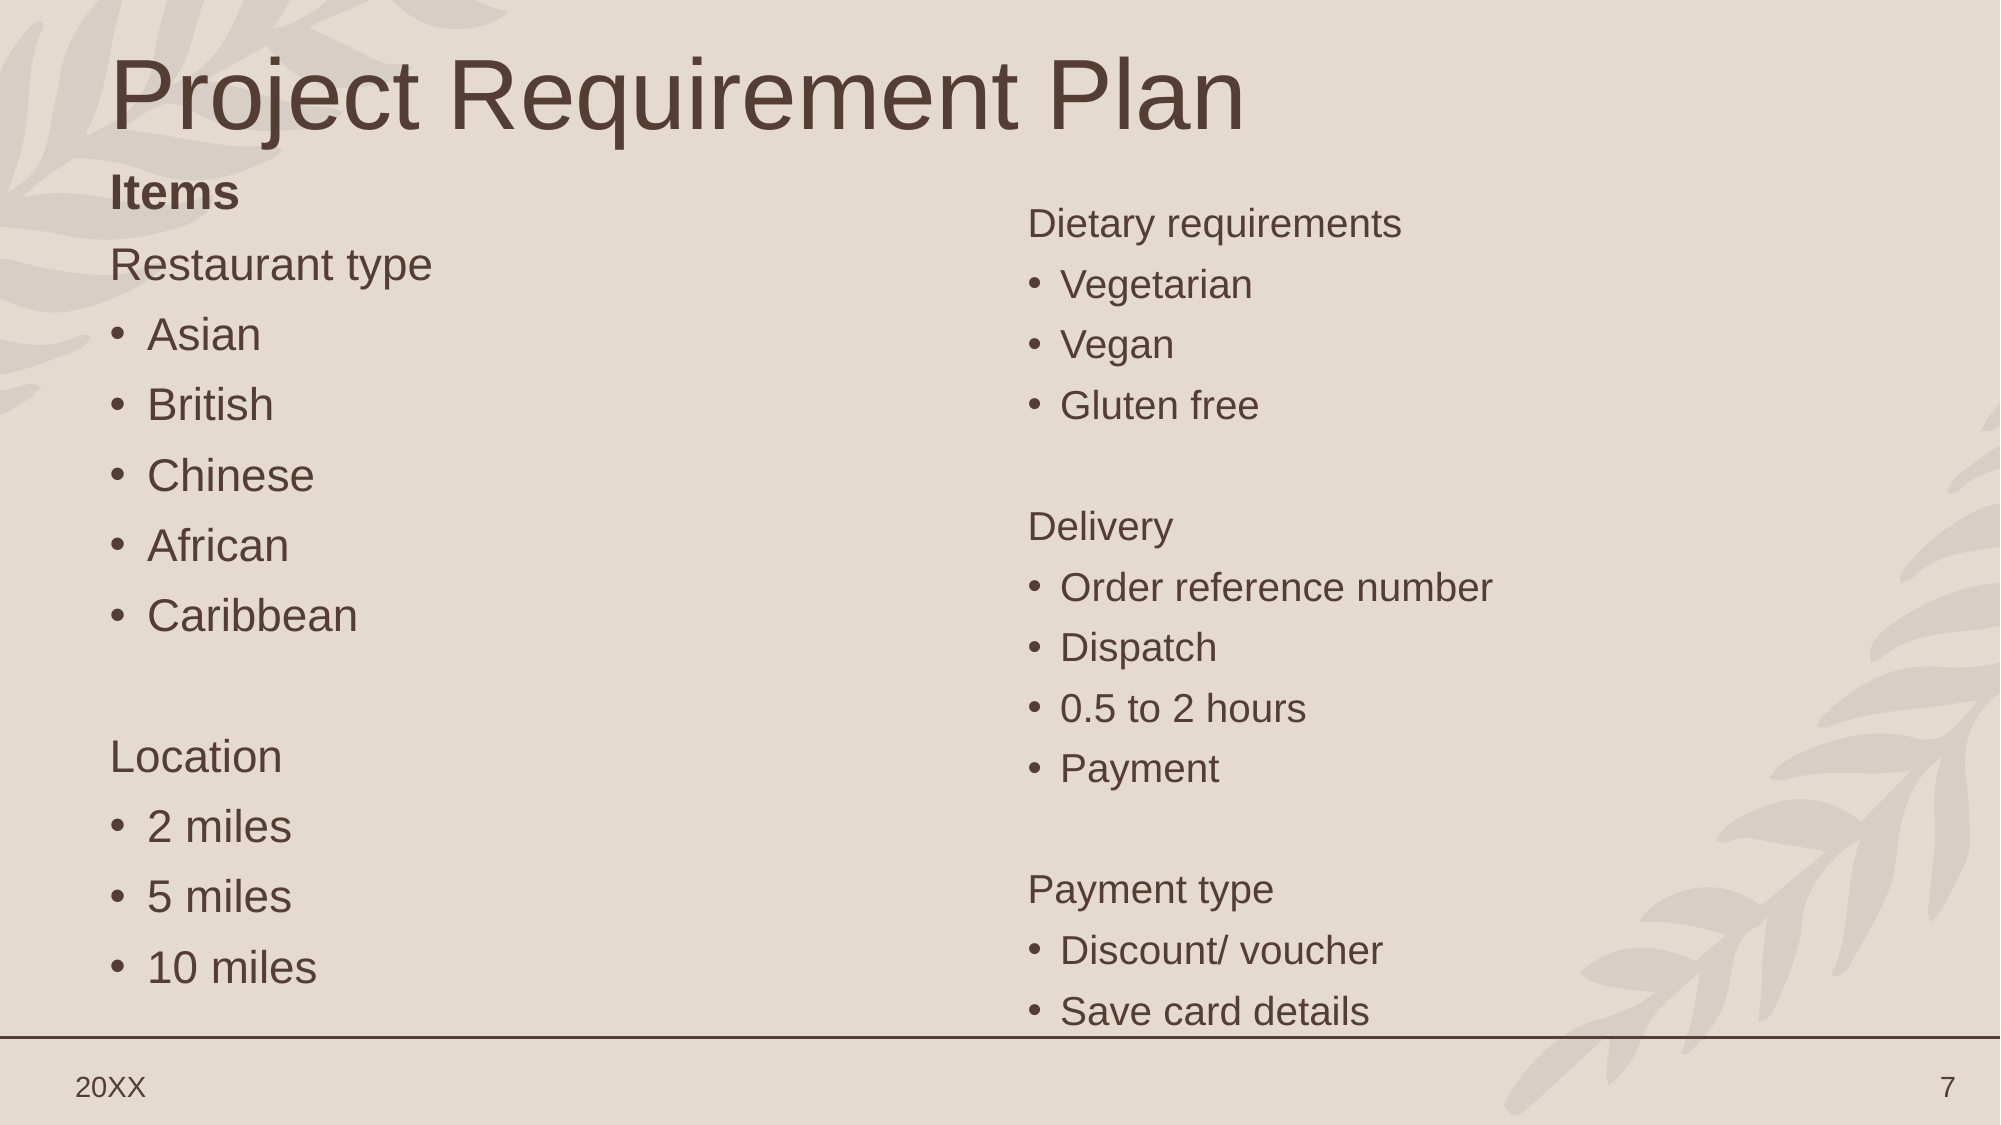

# Project Requirement Plan
Items
Restaurant type
Asian
British
Chinese
African
Caribbean

Location
2 miles
5 miles
10 miles

Dietary requirements
Vegetarian
Vegan
Gluten free

Delivery
Order reference number
Dispatch
0.5 to 2 hours
Payment

Payment type
Discount/ voucher
Save card details

20XX
7